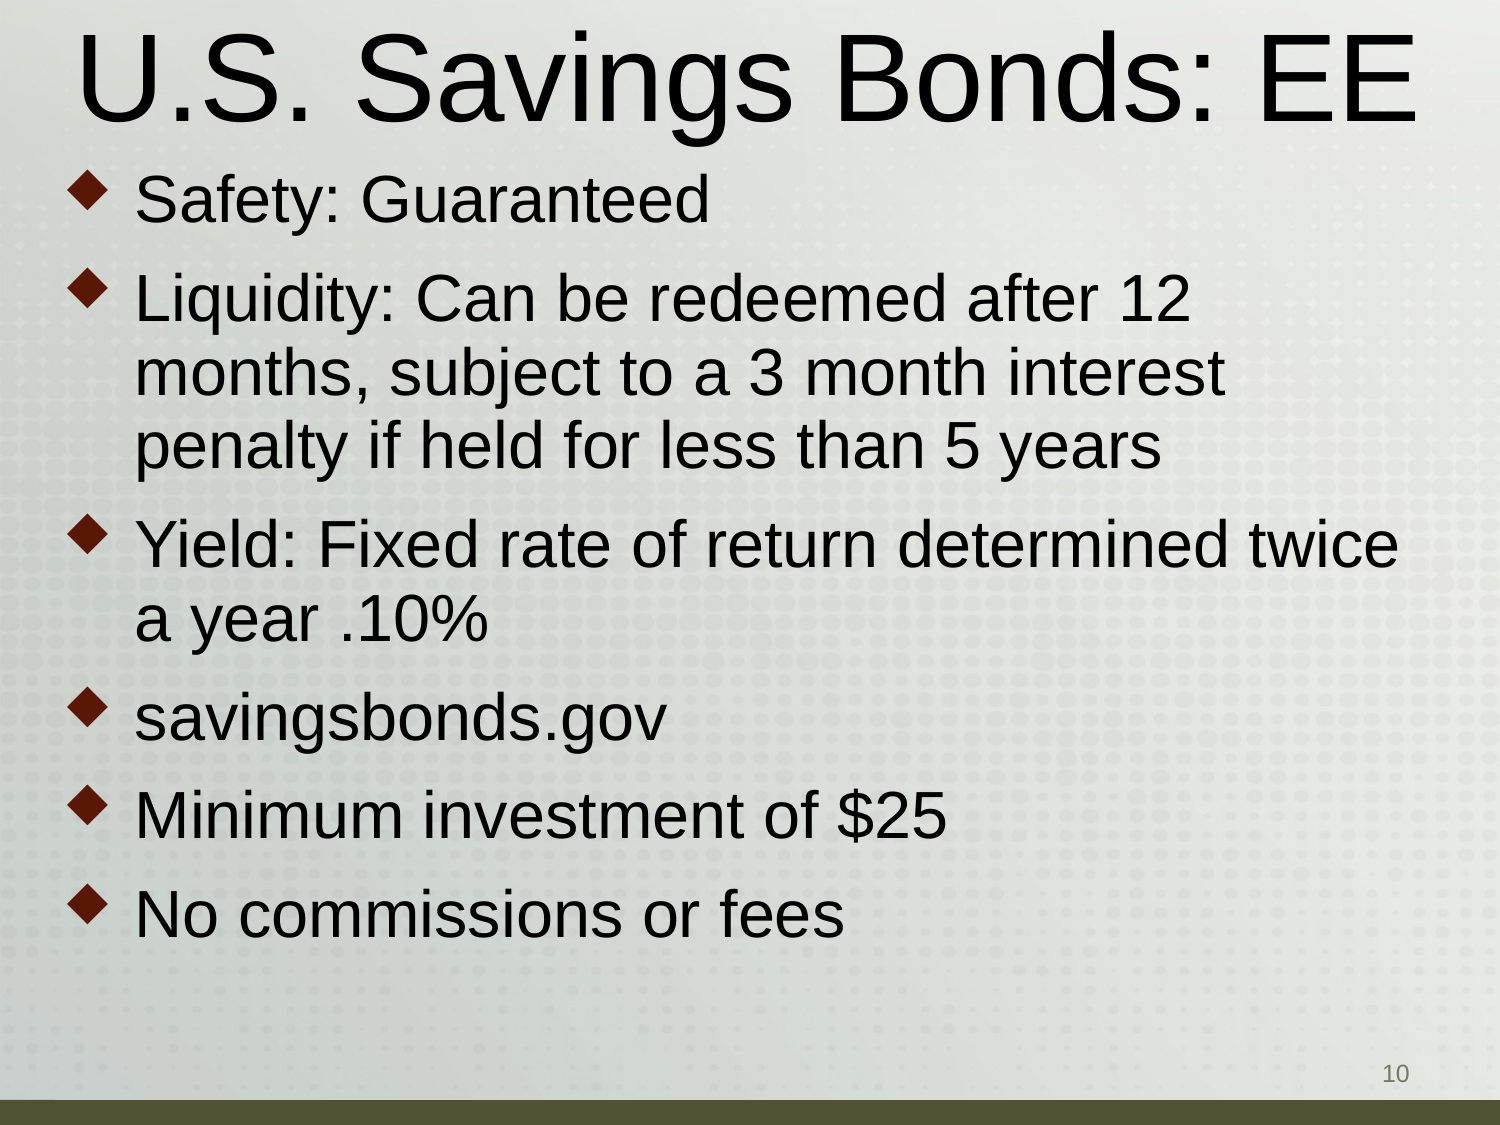

# U.S. Savings Bonds: EE
Safety: Guaranteed
Liquidity: Can be redeemed after 12 months, subject to a 3 month interest penalty if held for less than 5 years
Yield: Fixed rate of return determined twice a year .10%
savingsbonds.gov
Minimum investment of $25
No commissions or fees

10